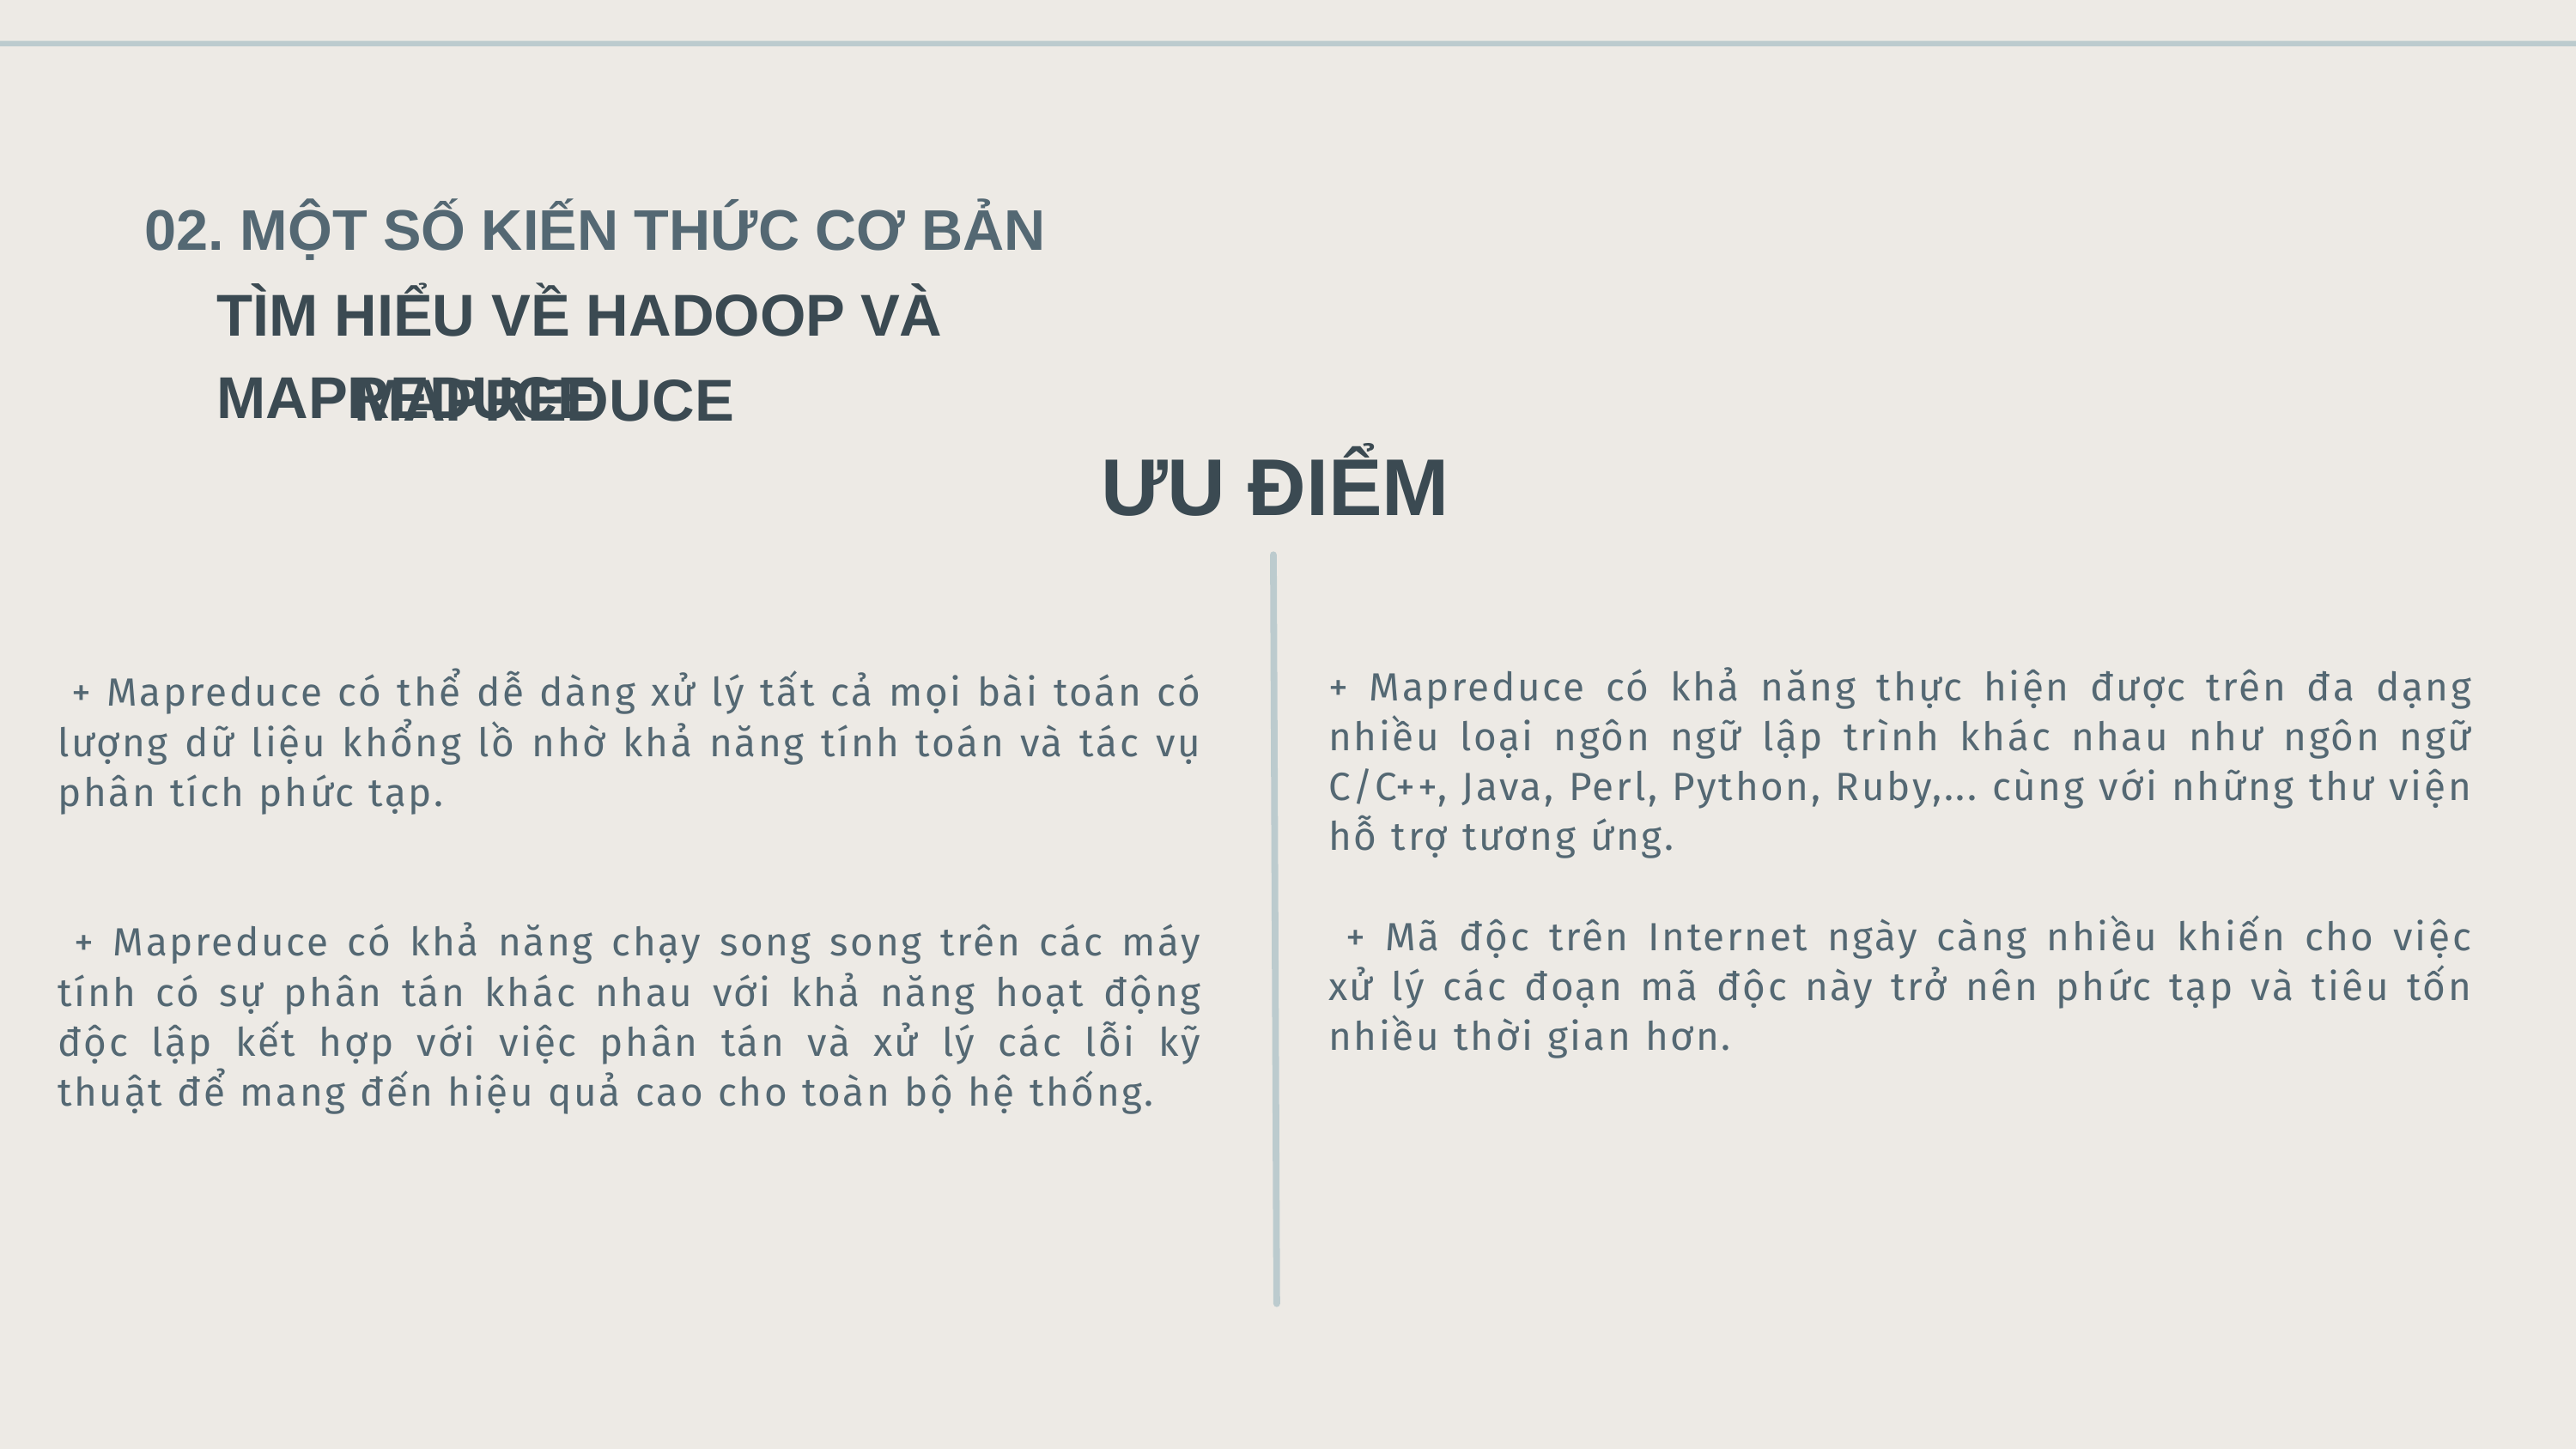

02. MỘT SỐ KIẾN THỨC CƠ BẢN
TÌM HIỂU VỀ HADOOP VÀ MAPREDUCE
MAPREDUCE
ƯU ĐIỂM

+ Mapreduce có khả năng thực hiện được trên đa dạng nhiều loại ngôn ngữ lập trình khác nhau như ngôn ngữ C/C++, Java, Perl, Python, Ruby,... cùng với những thư viện hỗ trợ tương ứng.

 + Mã độc trên Internet ngày càng nhiều khiến cho việc xử lý các đoạn mã độc này trở nên phức tạp và tiêu tốn nhiều thời gian hơn.
 + Mapreduce có thể dễ dàng xử lý tất cả mọi bài toán có lượng dữ liệu khổng lồ nhờ khả năng tính toán và tác vụ phân tích phức tạp.

 + Mapreduce có khả năng chạy song song trên các máy tính có sự phân tán khác nhau với khả năng hoạt động độc lập kết hợp với việc phân tán và xử lý các lỗi kỹ thuật để mang đến hiệu quả cao cho toàn bộ hệ thống.